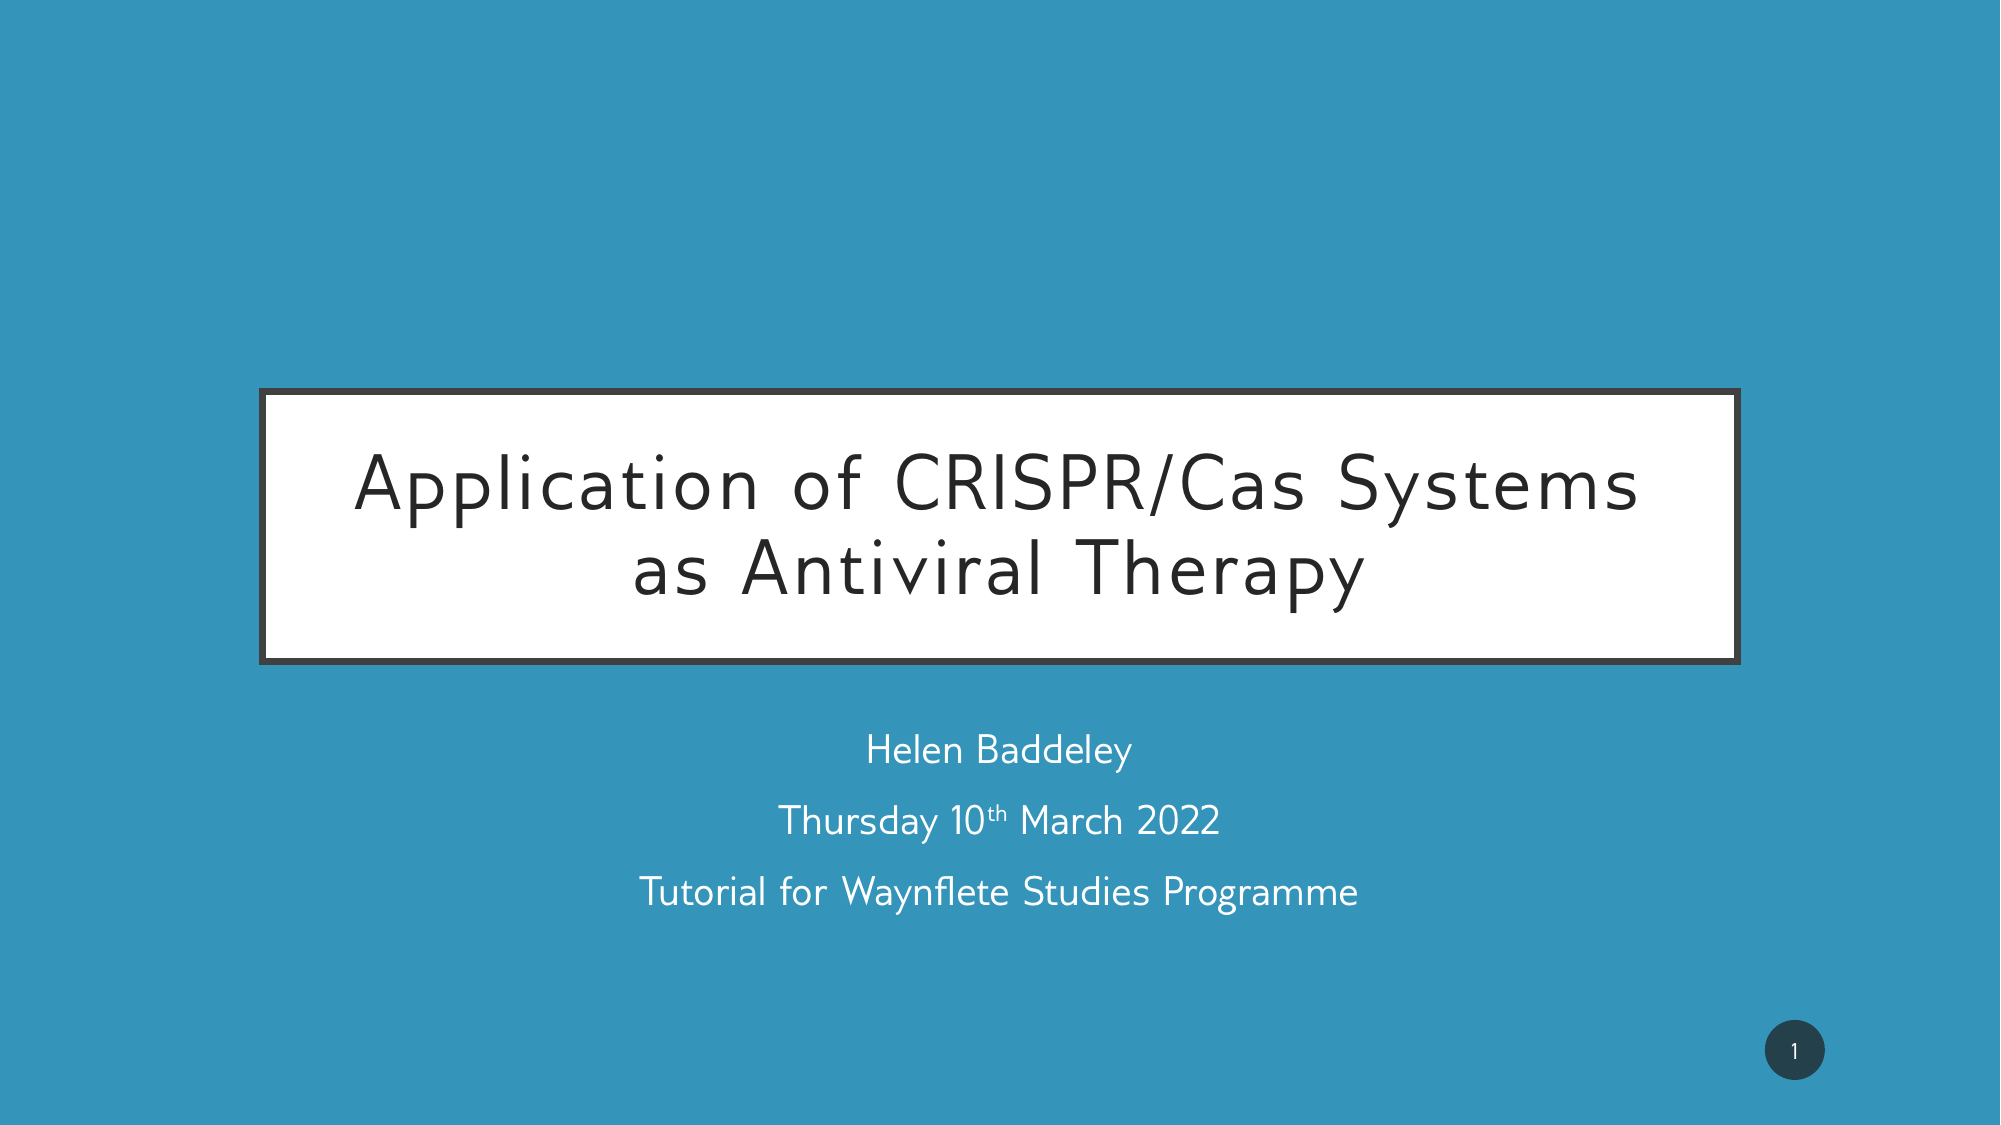

# Application of CRISPR/Cas Systems as Antiviral Therapy
Helen Baddeley
Thursday 10th March 2022
Tutorial for Waynflete Studies Programme
1